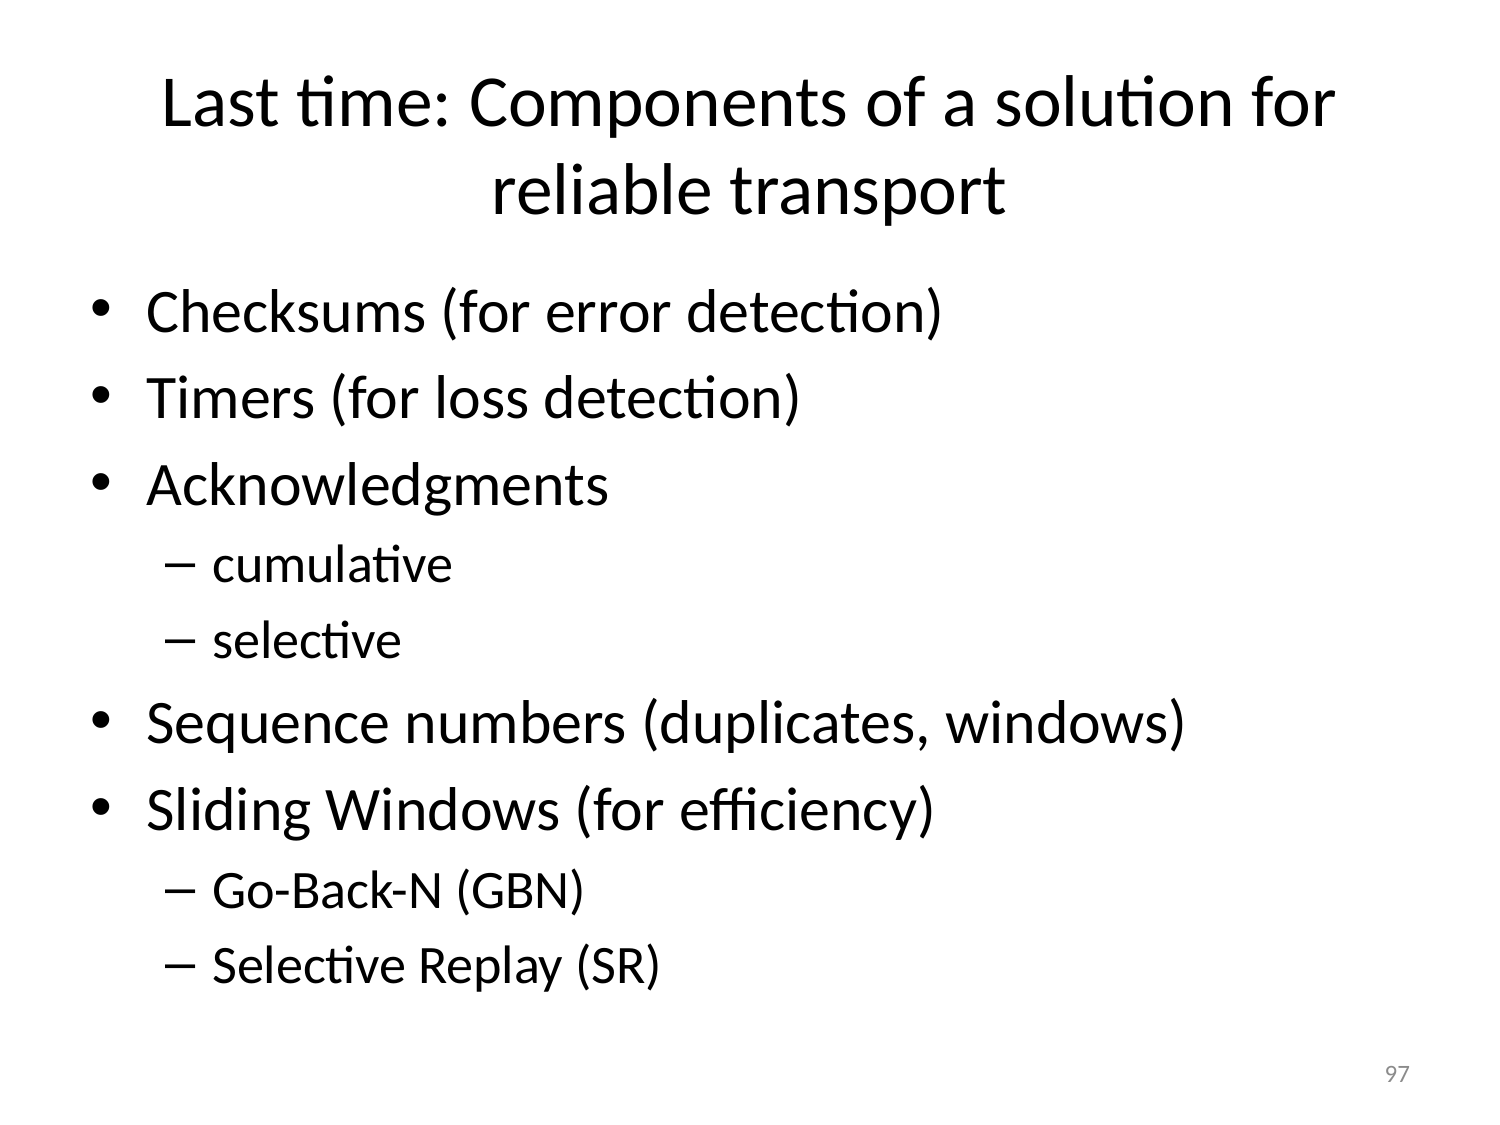

# Last time: Components of a solution for reliable transport
Checksums (for error detection)
Timers (for loss detection)
Acknowledgments
cumulative
selective
Sequence numbers (duplicates, windows)
Sliding Windows (for efficiency)
Go-Back-N (GBN)
Selective Replay (SR)
97